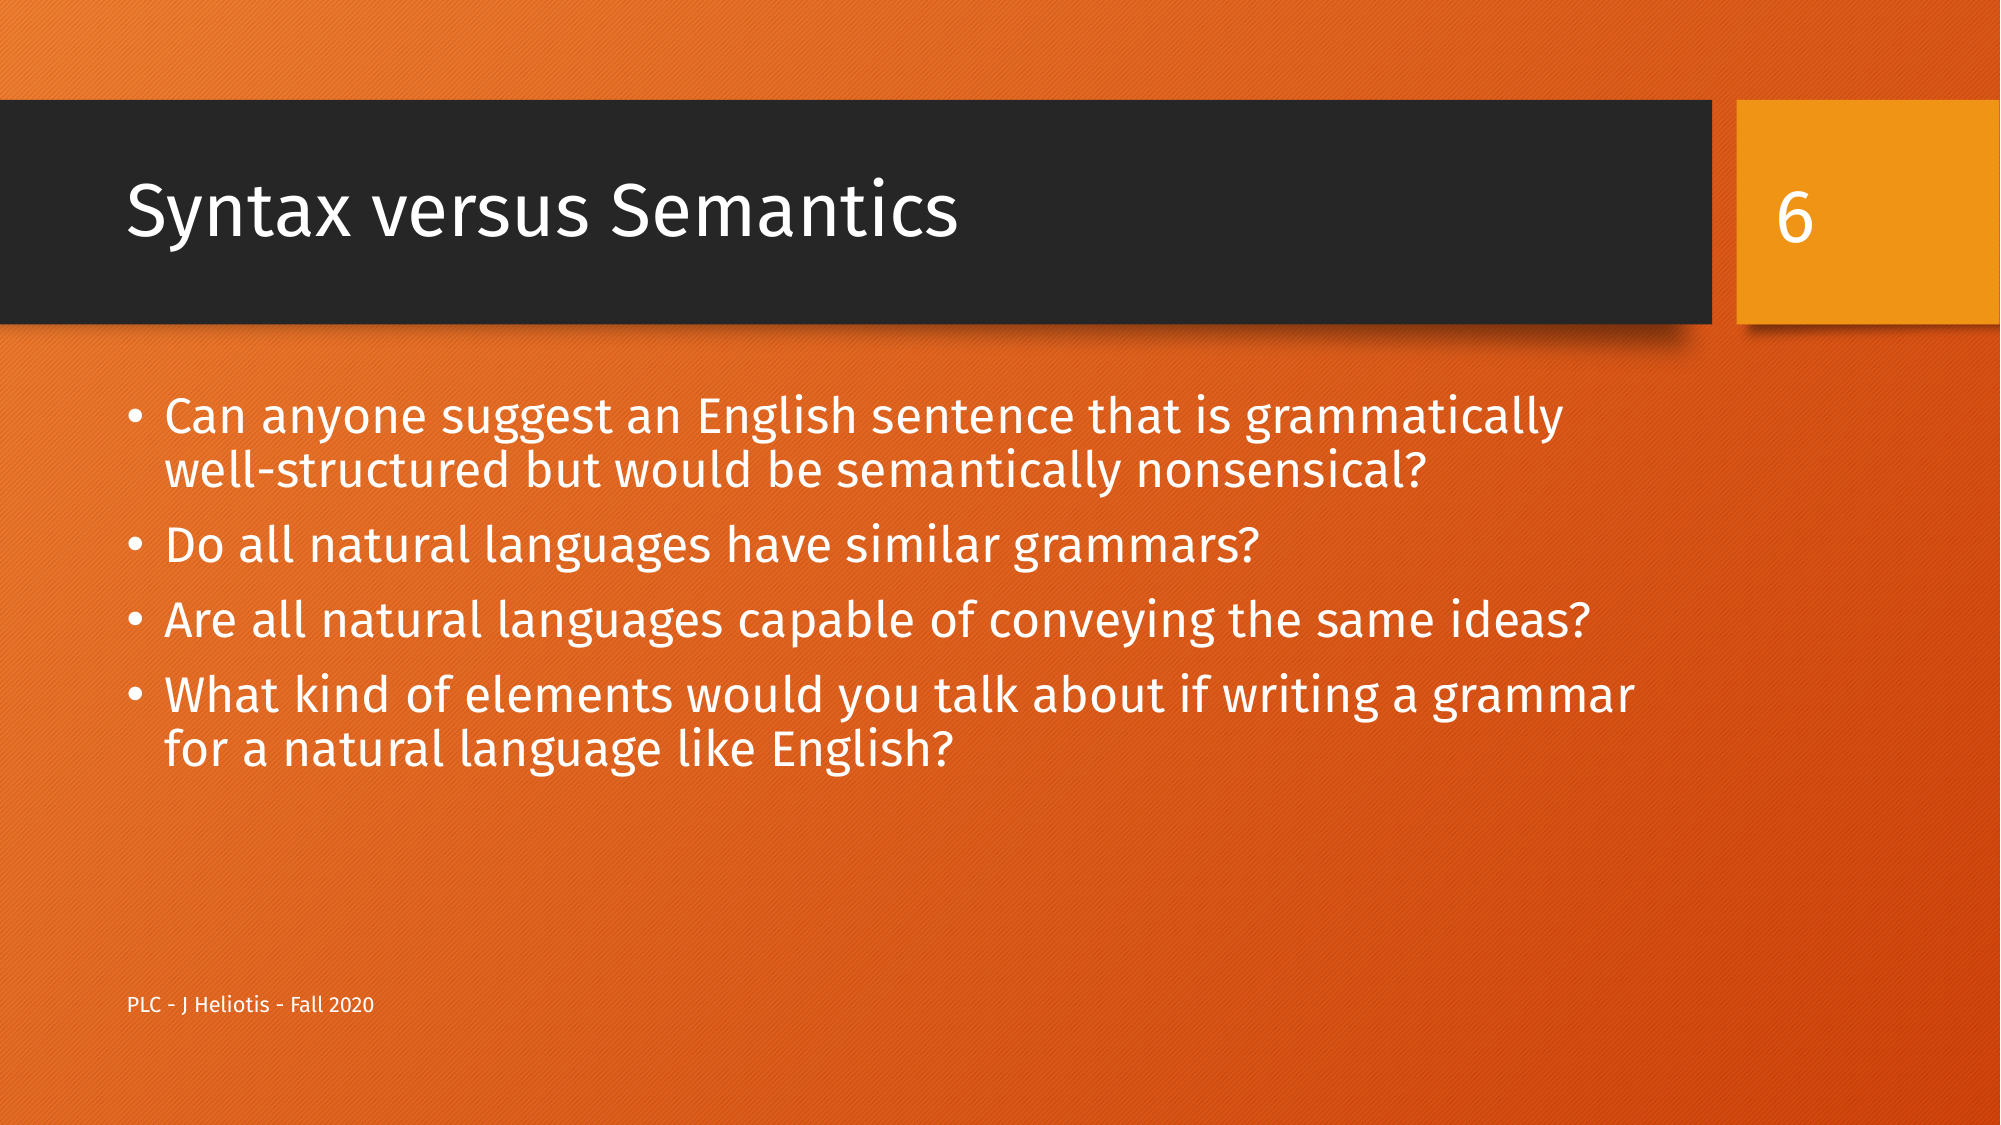

6
# Syntax versus Semantics
Can anyone suggest an English sentence that is grammatically well-structured but would be semantically nonsensical?
Do all natural languages have similar grammars?
Are all natural languages capable of conveying the same ideas?
What kind of elements would you talk about if writing a grammar for a natural language like English?

PLC - J Heliotis - Fall 2020